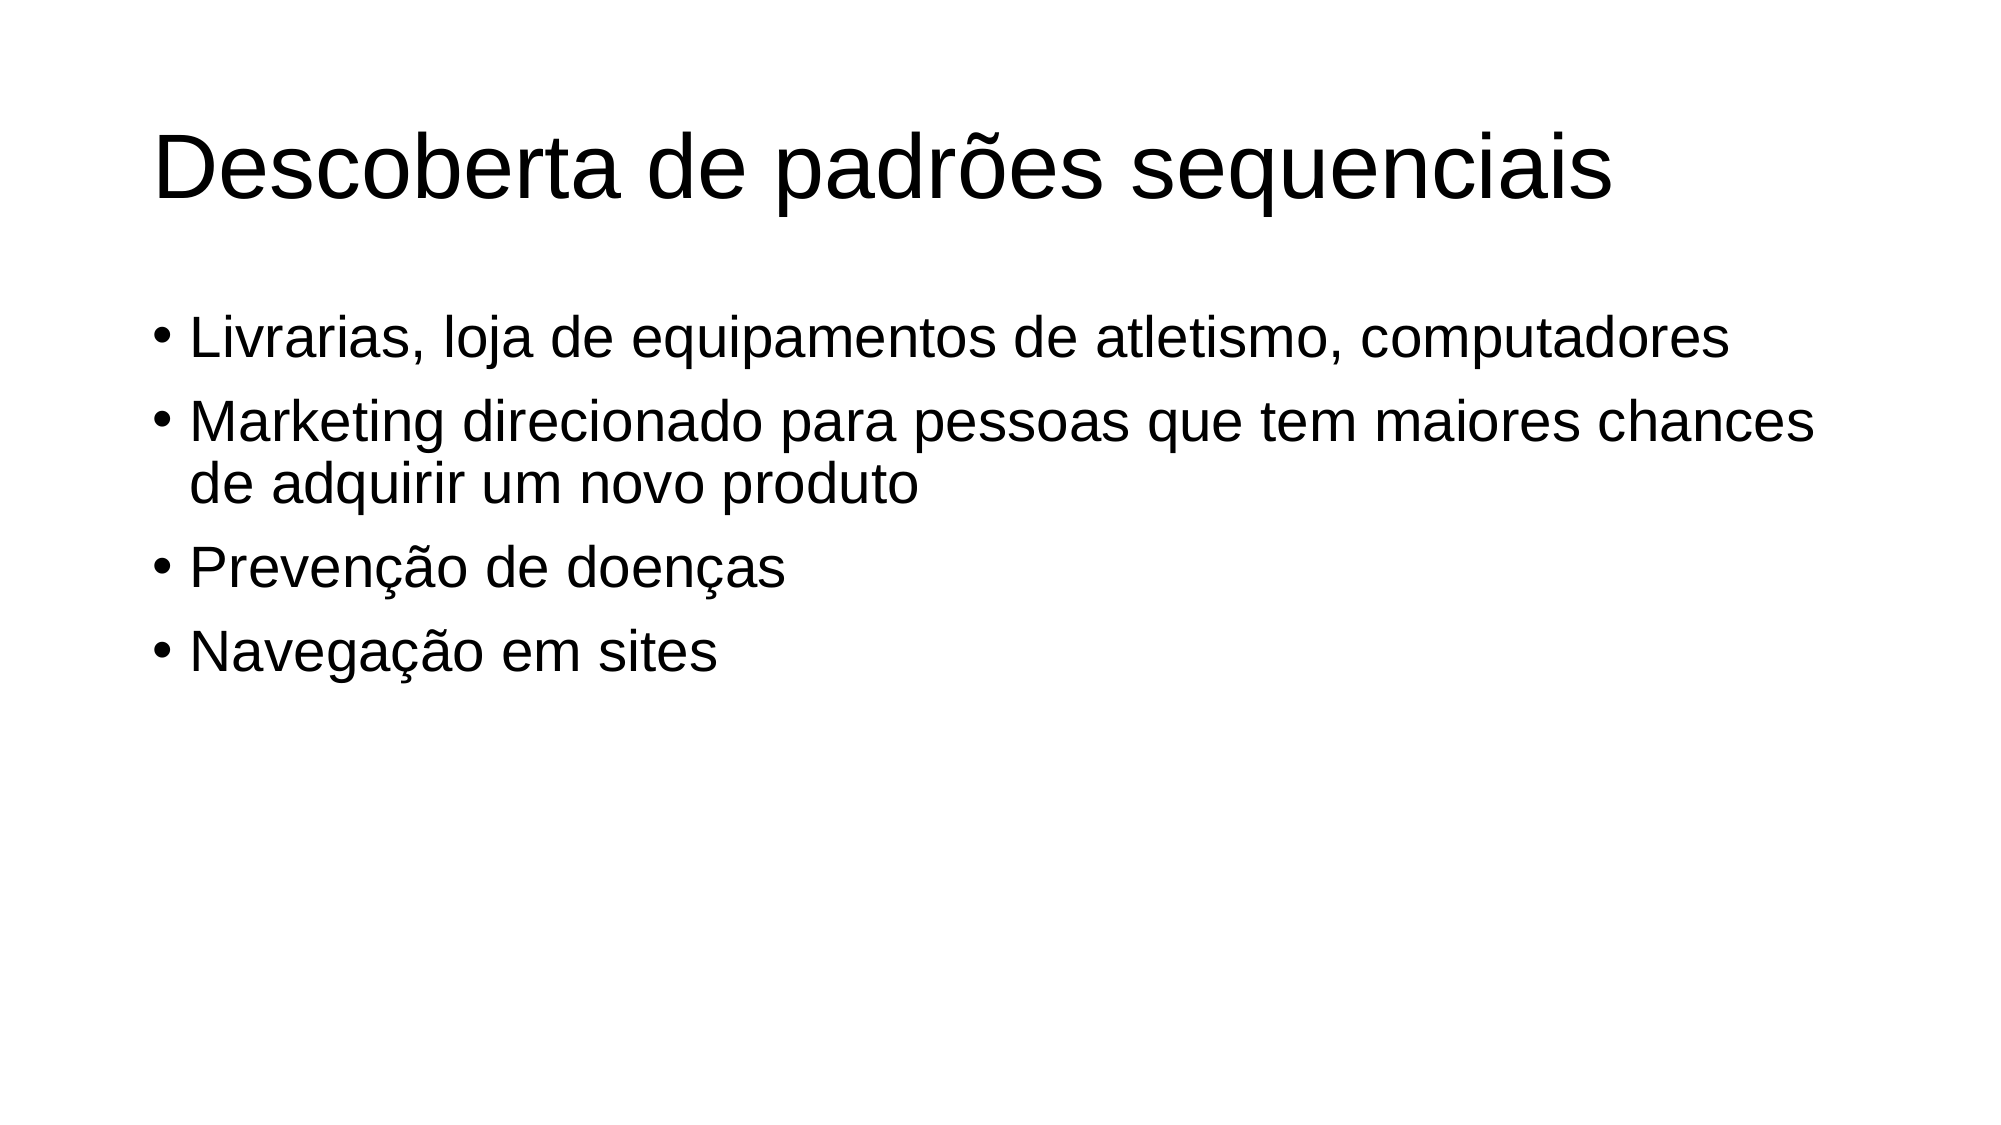

# Descoberta de padrões sequenciais
Livrarias, loja de equipamentos de atletismo, computadores
Marketing direcionado para pessoas que tem maiores chances de adquirir um novo produto
Prevenção de doenças
Navegação em sites